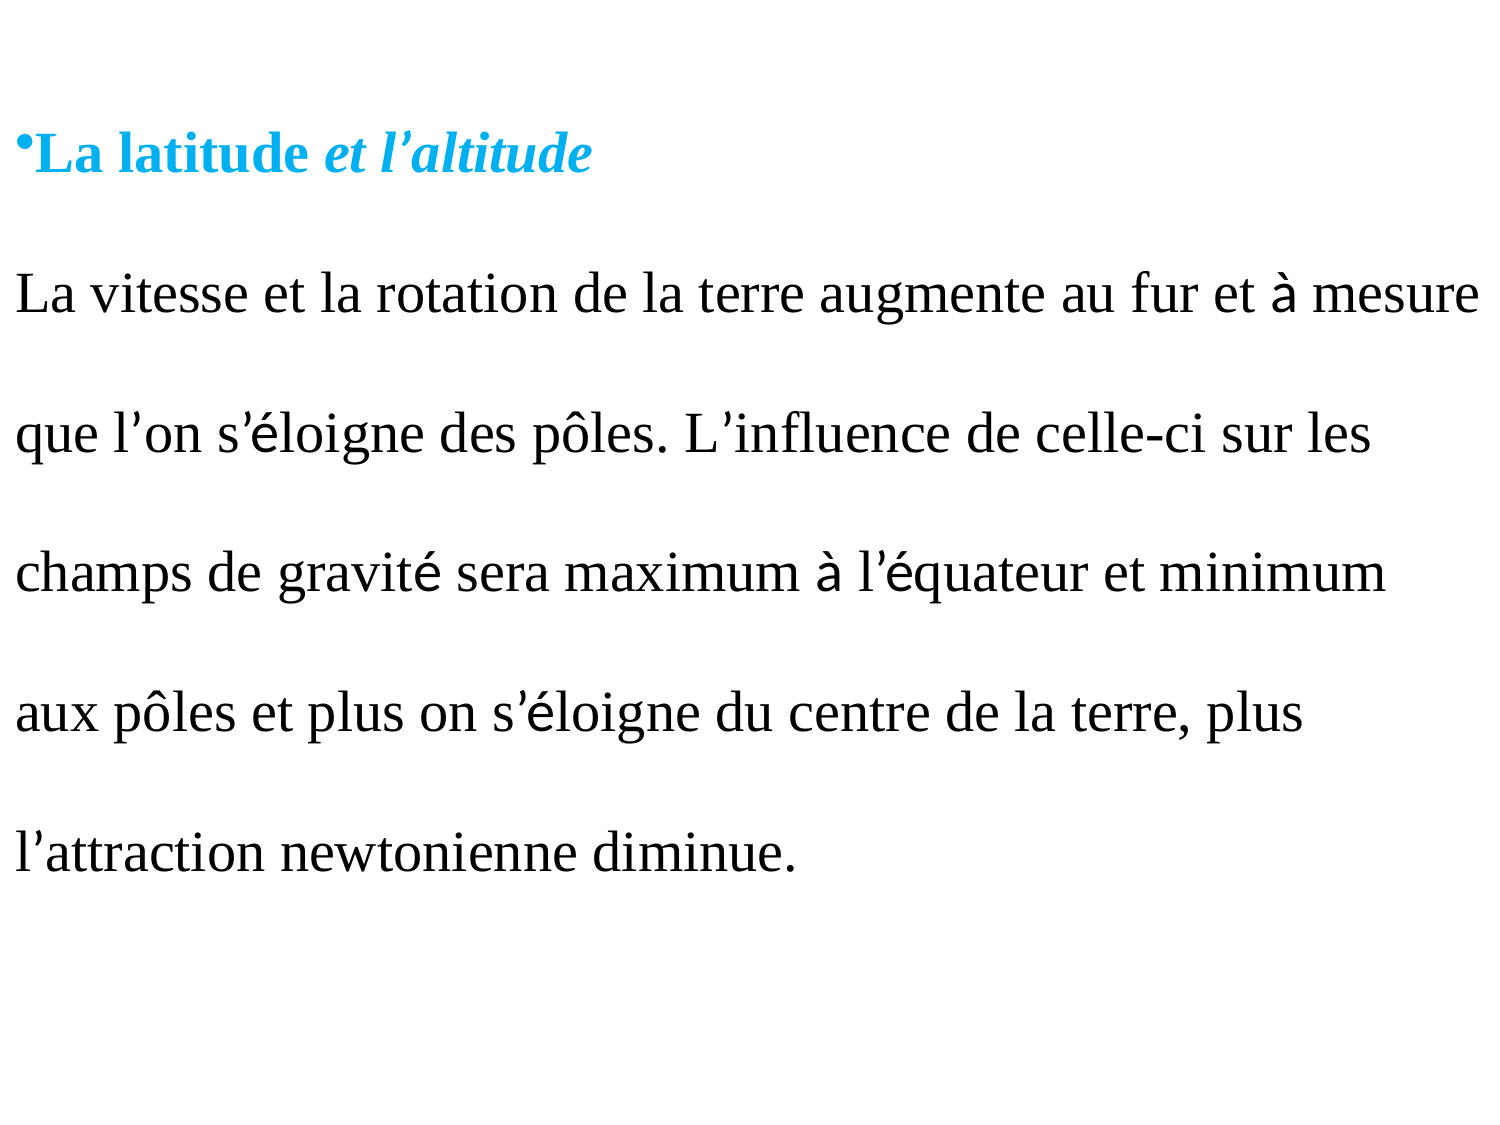

La latitude et l’altitude
La vitesse et la rotation de la terre augmente au fur et à mesure que l’on s’éloigne des pôles. L’influence de celle-ci sur les champs de gravité sera maximum à l’équateur et minimum aux pôles et plus on s’éloigne du centre de la terre, plus l’attraction newtonienne diminue.